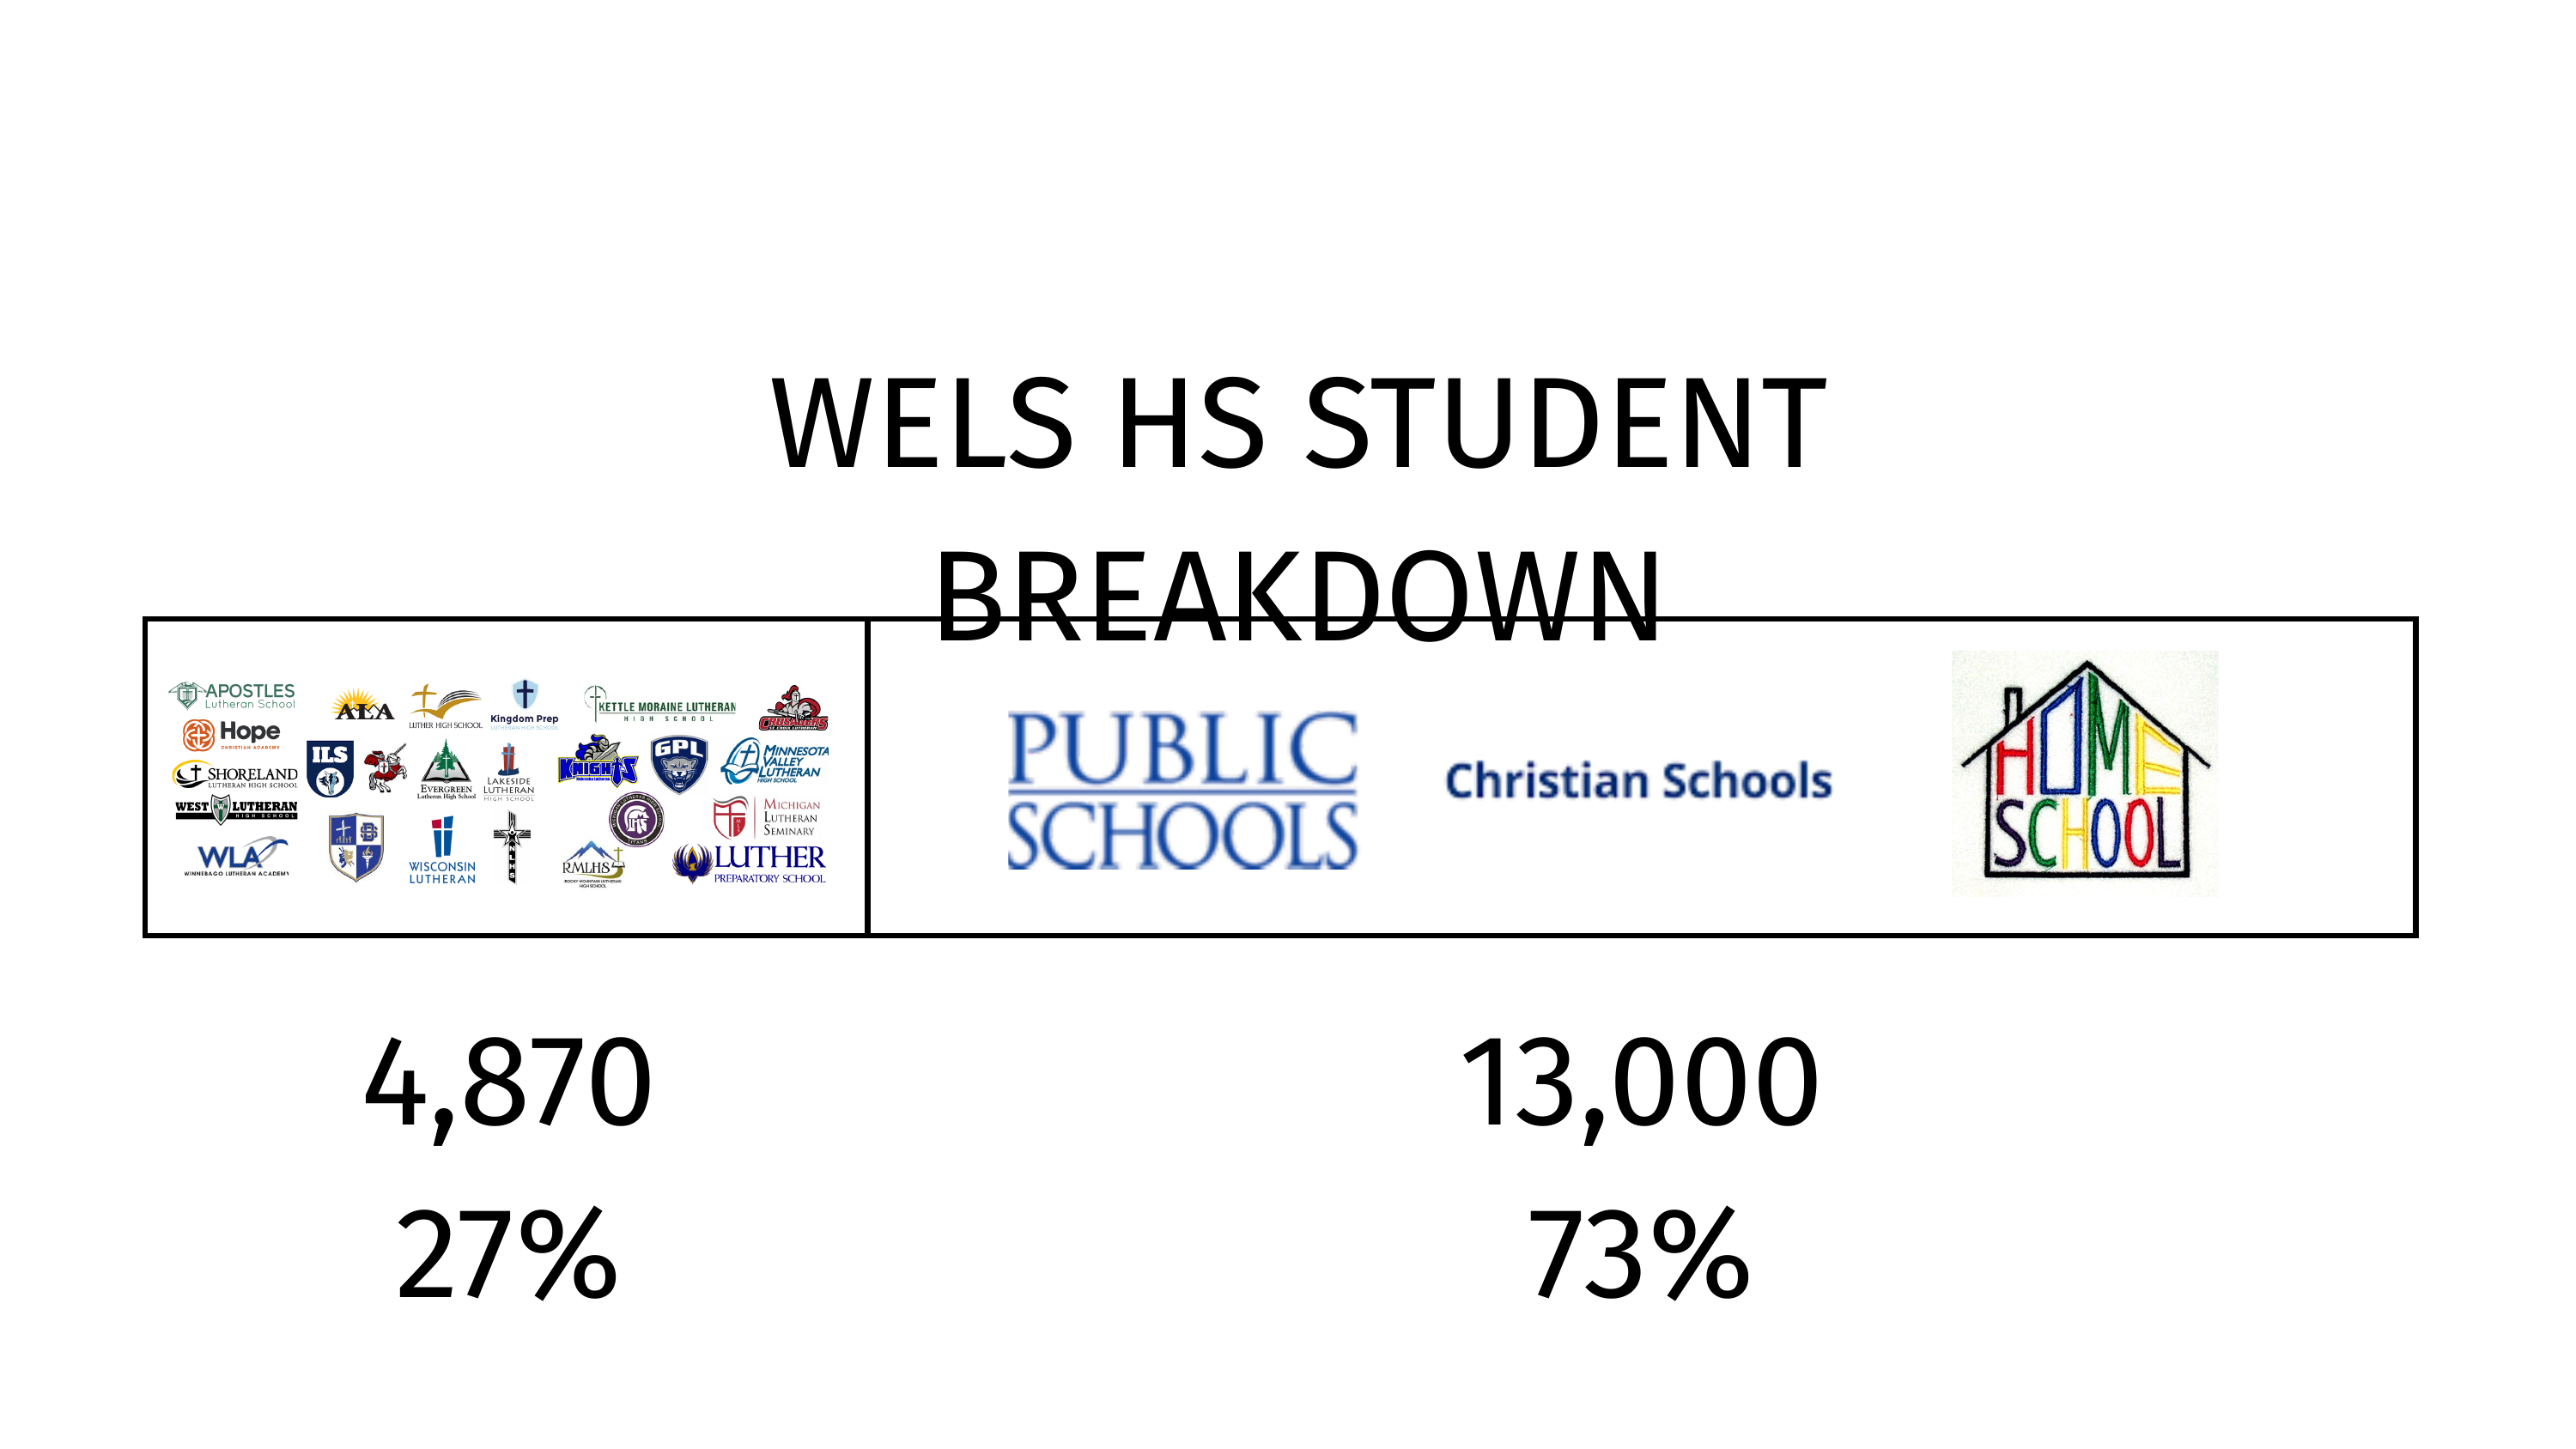

WELS HS STUDENT BREAKDOWN

4,870
27%
13,000
73%